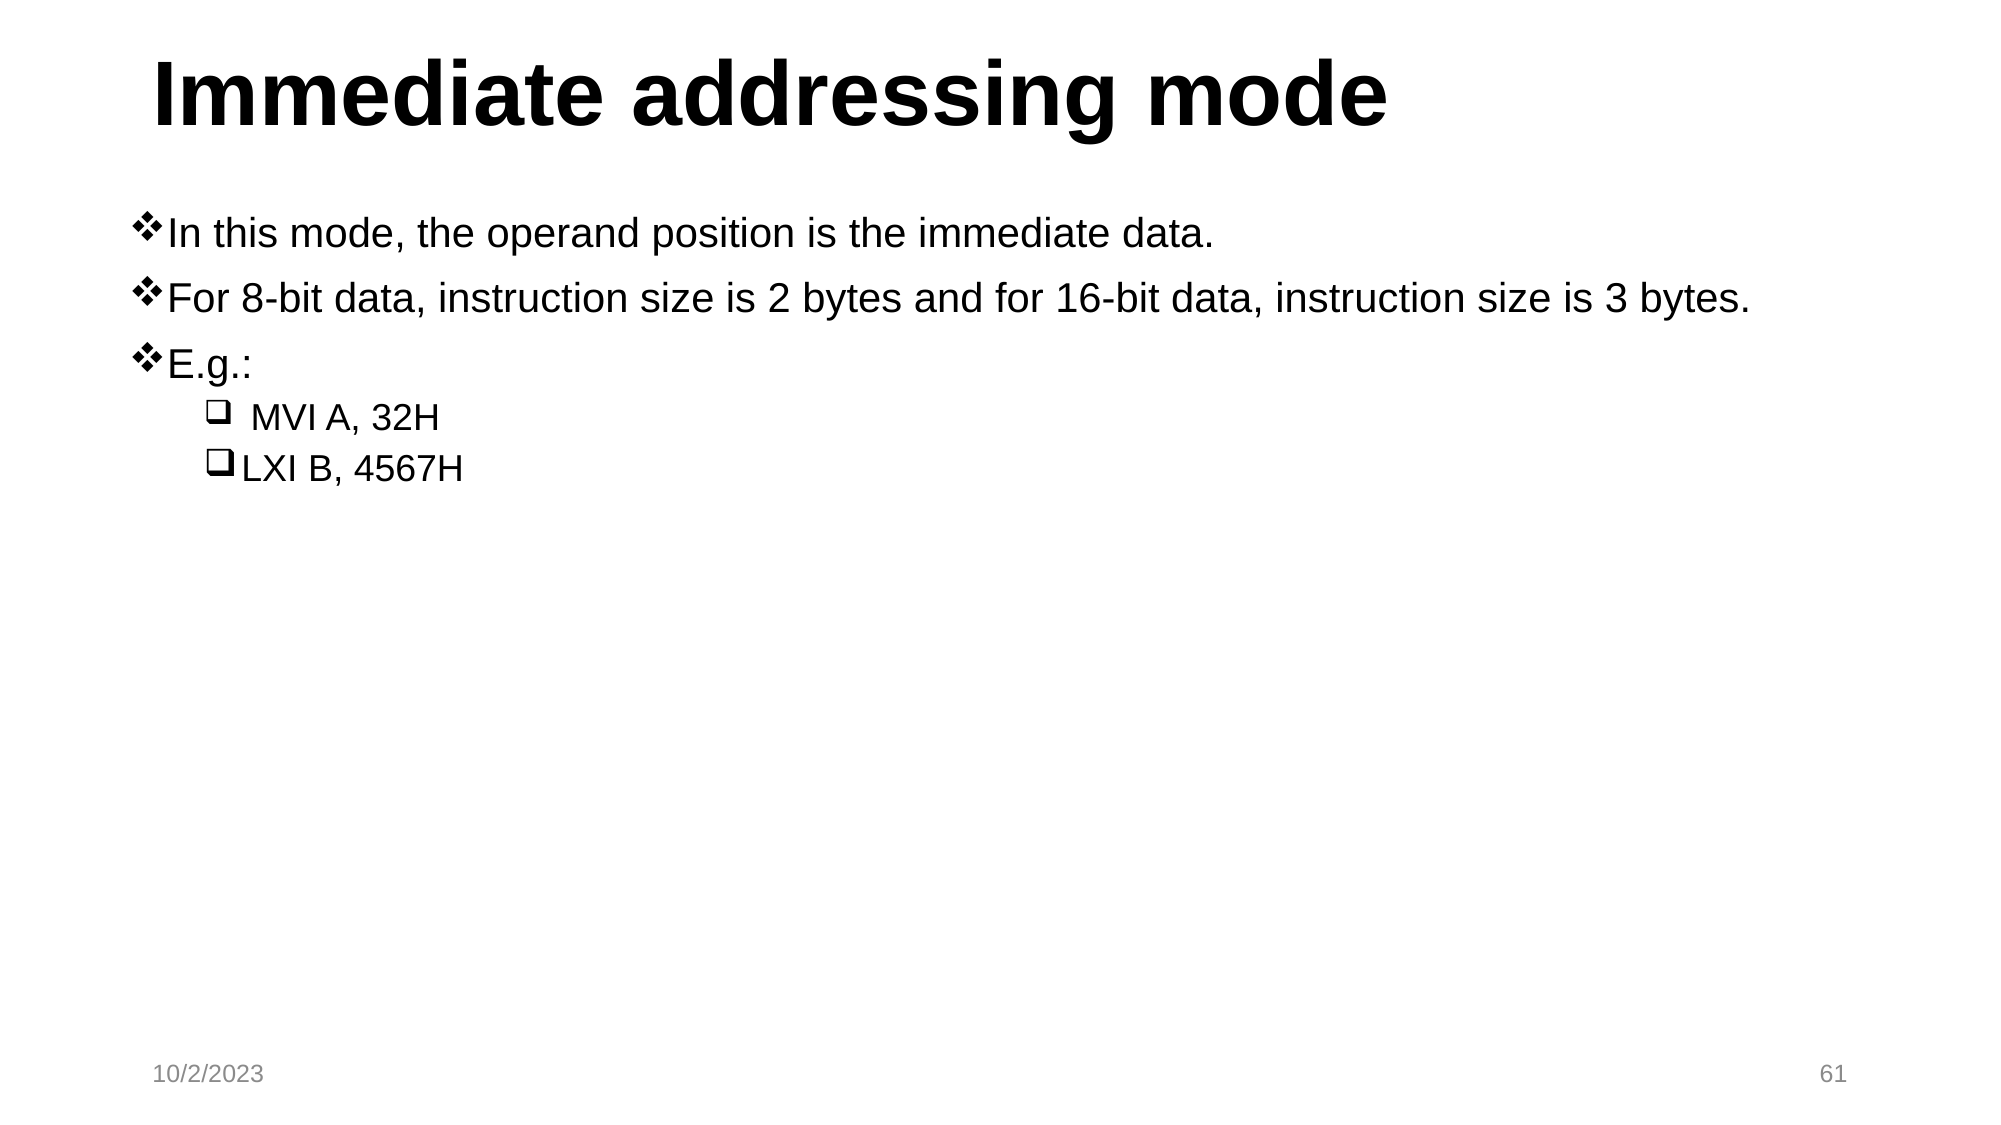

# Immediate addressing mode
In this mode, the operand position is the immediate data.
For 8-bit data, instruction size is 2 bytes and for 16-bit data, instruction size is 3 bytes.
E.g.:
 MVI A, 32H
LXI B, 4567H
10/2/2023
61